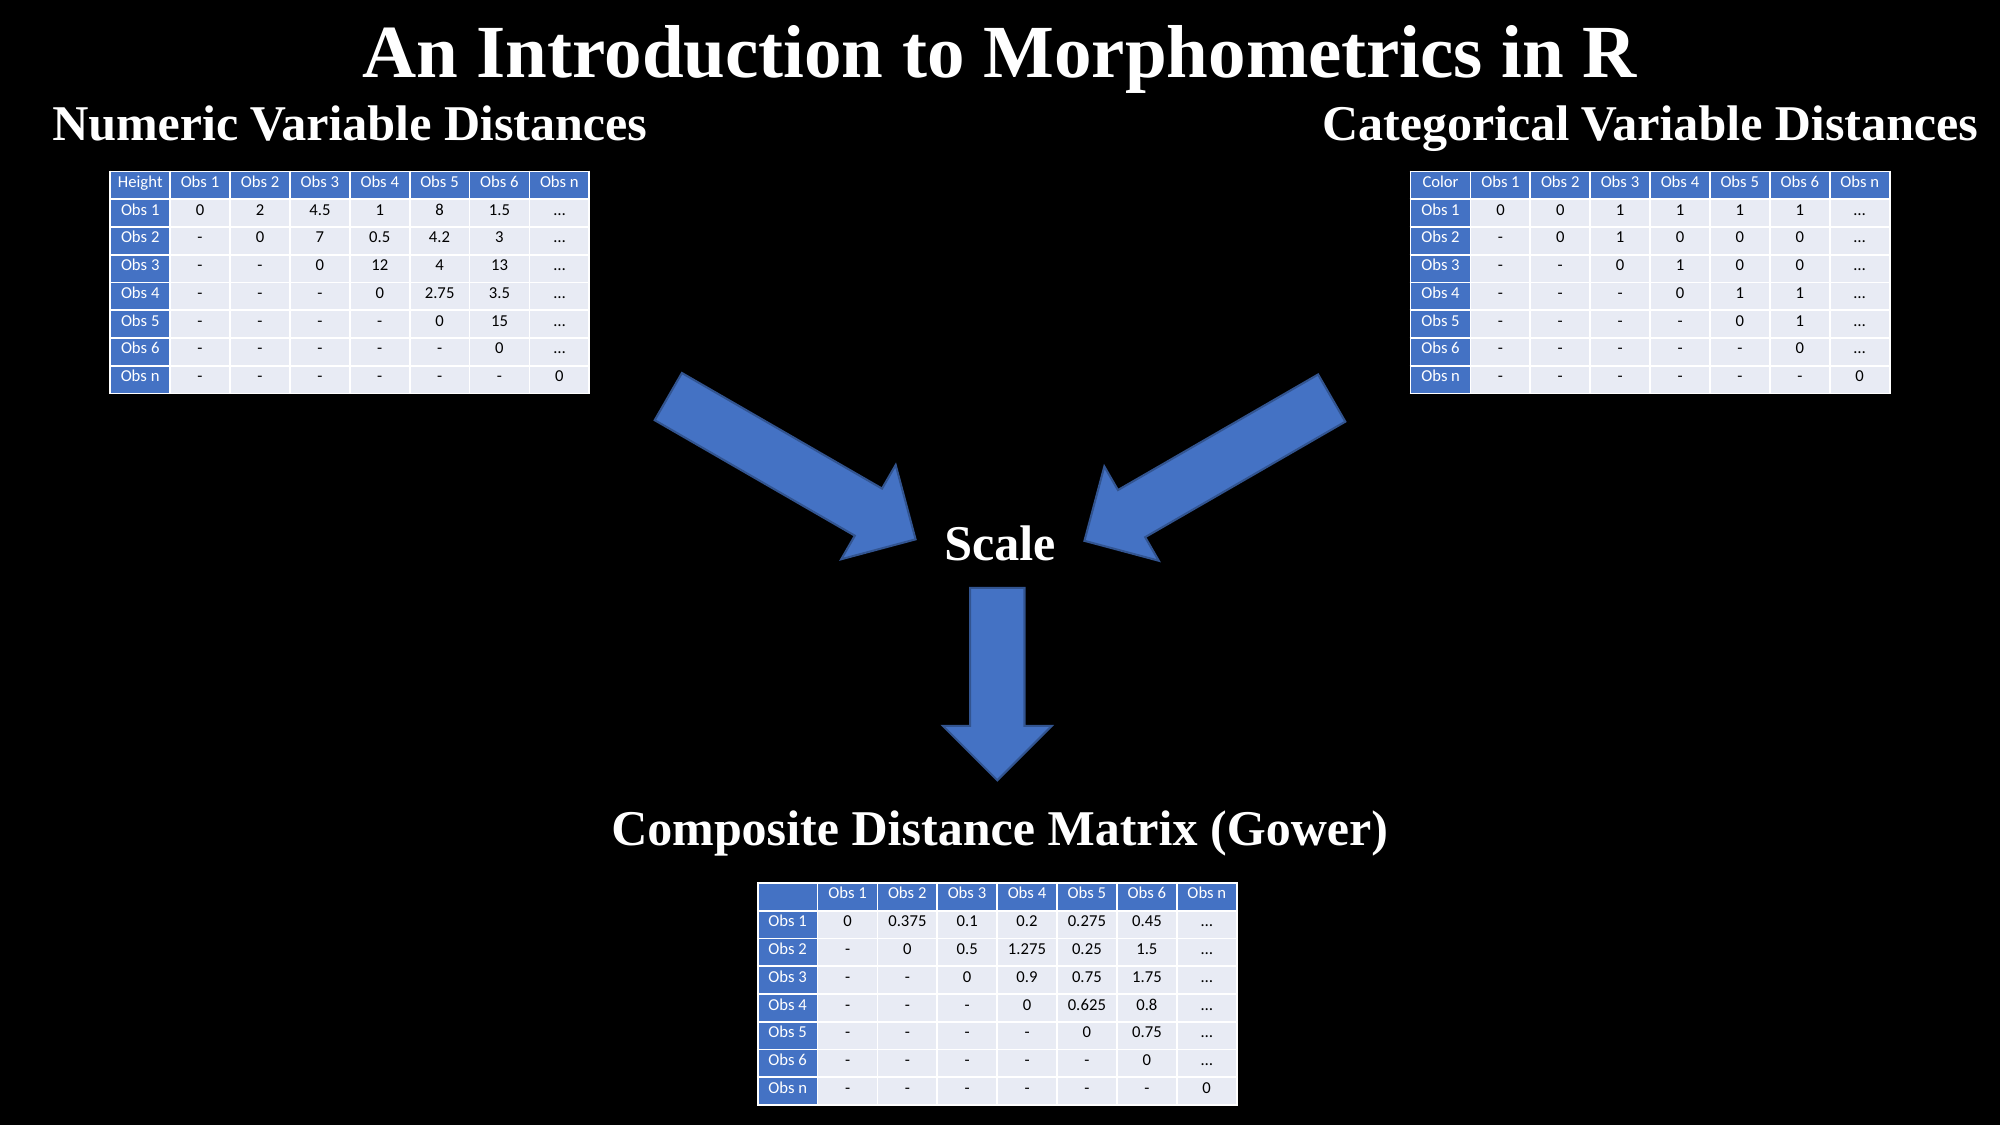

An Introduction to Morphometrics in R
Numeric Variable Distances
Categorical Variable Distances
| Height | Obs 1 | Obs 2 | Obs 3 | Obs 4 | Obs 5 | Obs 6 | Obs n |
| --- | --- | --- | --- | --- | --- | --- | --- |
| Obs 1 | 0 | 2 | 4.5 | 1 | 8 | 1.5 | … |
| Obs 2 | - | 0 | 7 | 0.5 | 4.2 | 3 | … |
| Obs 3 | - | - | 0 | 12 | 4 | 13 | … |
| Obs 4 | - | - | - | 0 | 2.75 | 3.5 | … |
| Obs 5 | - | - | - | - | 0 | 15 | … |
| Obs 6 | - | - | - | - | - | 0 | … |
| Obs n | - | - | - | - | - | - | 0 |
| Color | Obs 1 | Obs 2 | Obs 3 | Obs 4 | Obs 5 | Obs 6 | Obs n |
| --- | --- | --- | --- | --- | --- | --- | --- |
| Obs 1 | 0 | 0 | 1 | 1 | 1 | 1 | … |
| Obs 2 | - | 0 | 1 | 0 | 0 | 0 | … |
| Obs 3 | - | - | 0 | 1 | 0 | 0 | … |
| Obs 4 | - | - | - | 0 | 1 | 1 | … |
| Obs 5 | - | - | - | - | 0 | 1 | … |
| Obs 6 | - | - | - | - | - | 0 | … |
| Obs n | - | - | - | - | - | - | 0 |

Scale

Composite Distance Matrix (Gower)
|  | Obs 1 | Obs 2 | Obs 3 | Obs 4 | Obs 5 | Obs 6 | Obs n |
| --- | --- | --- | --- | --- | --- | --- | --- |
| Obs 1 | 0 | 0.375 | 0.1 | 0.2 | 0.275 | 0.45 | … |
| Obs 2 | - | 0 | 0.5 | 1.275 | 0.25 | 1.5 | … |
| Obs 3 | - | - | 0 | 0.9 | 0.75 | 1.75 | … |
| Obs 4 | - | - | - | 0 | 0.625 | 0.8 | … |
| Obs 5 | - | - | - | - | 0 | 0.75 | … |
| Obs 6 | - | - | - | - | - | 0 | … |
| Obs n | - | - | - | - | - | - | 0 |